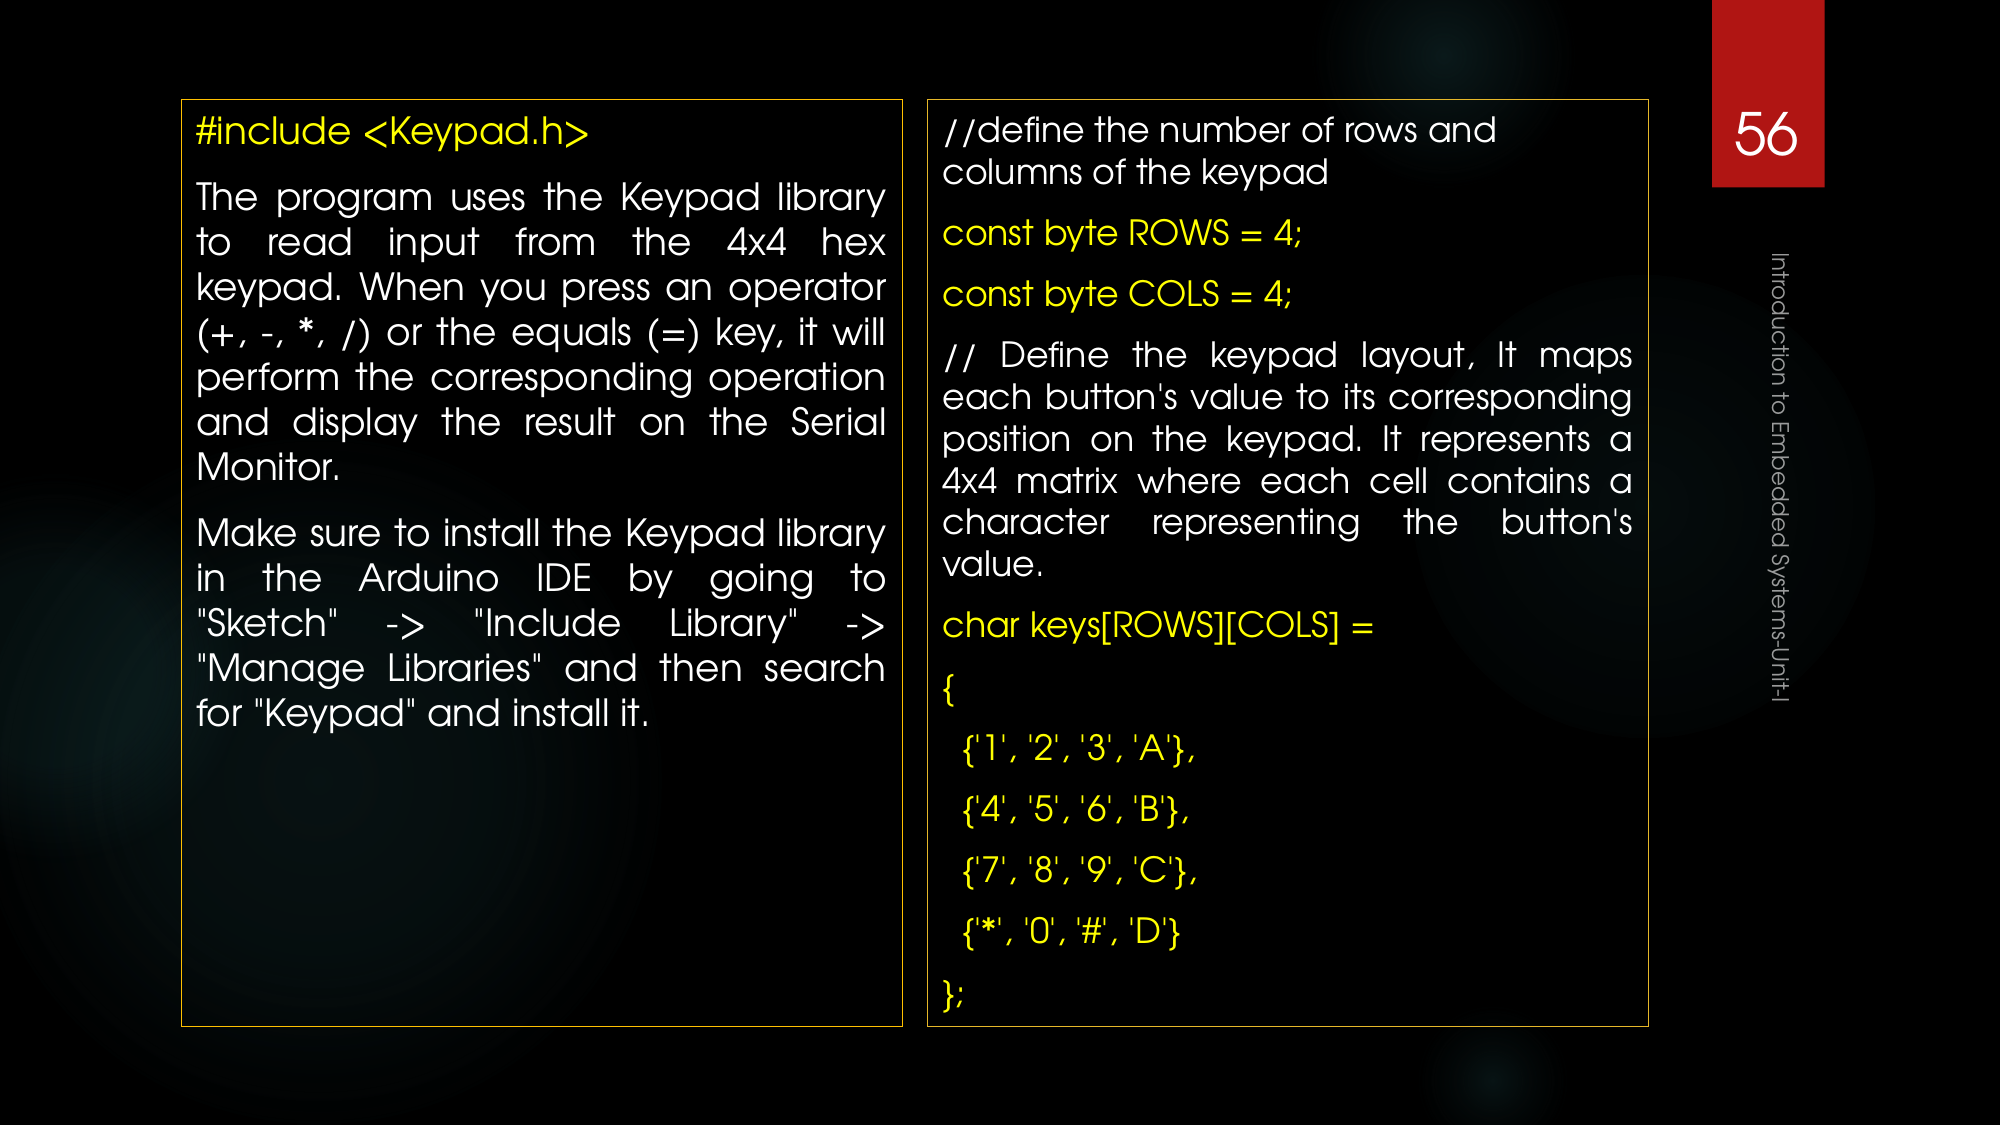

56
#include <Keypad.h>
The program uses the Keypad library to read input from the 4x4 hex keypad. When you press an operator (+, -, *, /) or the equals (=) key, it will perform the corresponding operation and display the result on the Serial Monitor.
Make sure to install the Keypad library in the Arduino IDE by going to "Sketch" -> "Include Library" -> "Manage Libraries" and then search for "Keypad" and install it.
//define the number of rows and columns of the keypad
const byte ROWS = 4;
const byte COLS = 4;
// Define the keypad layout, It maps each button's value to its corresponding position on the keypad. It represents a 4x4 matrix where each cell contains a character representing the button's value.
char keys[ROWS][COLS] =
{
  {'1', '2', '3', 'A'},
  {'4', '5', '6', 'B'},
  {'7', '8', '9', 'C'},
  {'*', '0', '#', 'D'}
};

Introduction to Embedded Systems-Unit-I